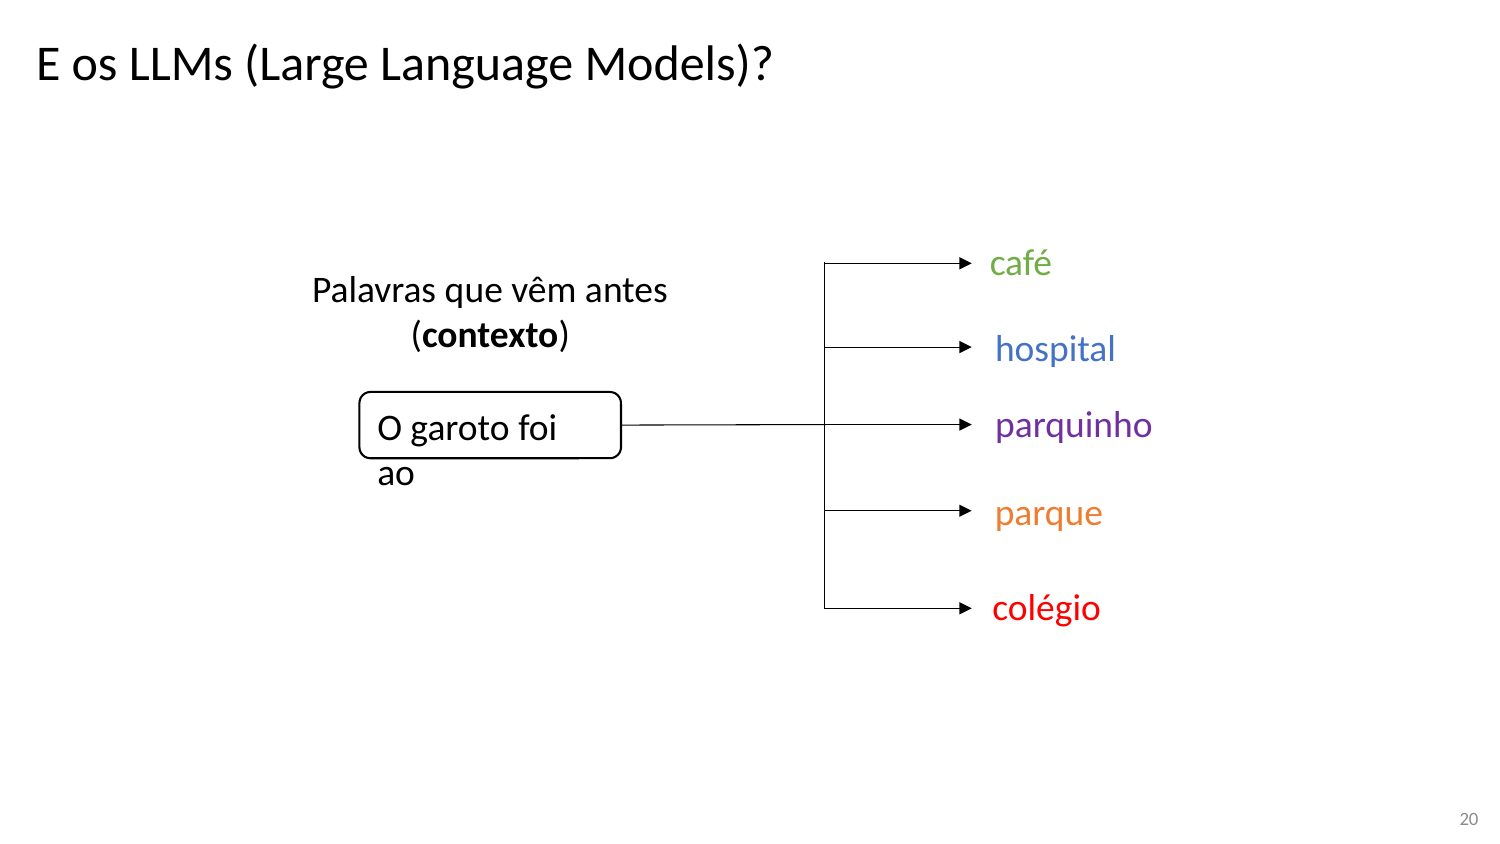

# E os LLMs (Large Language Models)?
café
Palavras que vêm antes
(contexto)
hospital
O garoto foi ao
parquinho
parque
colégio
20